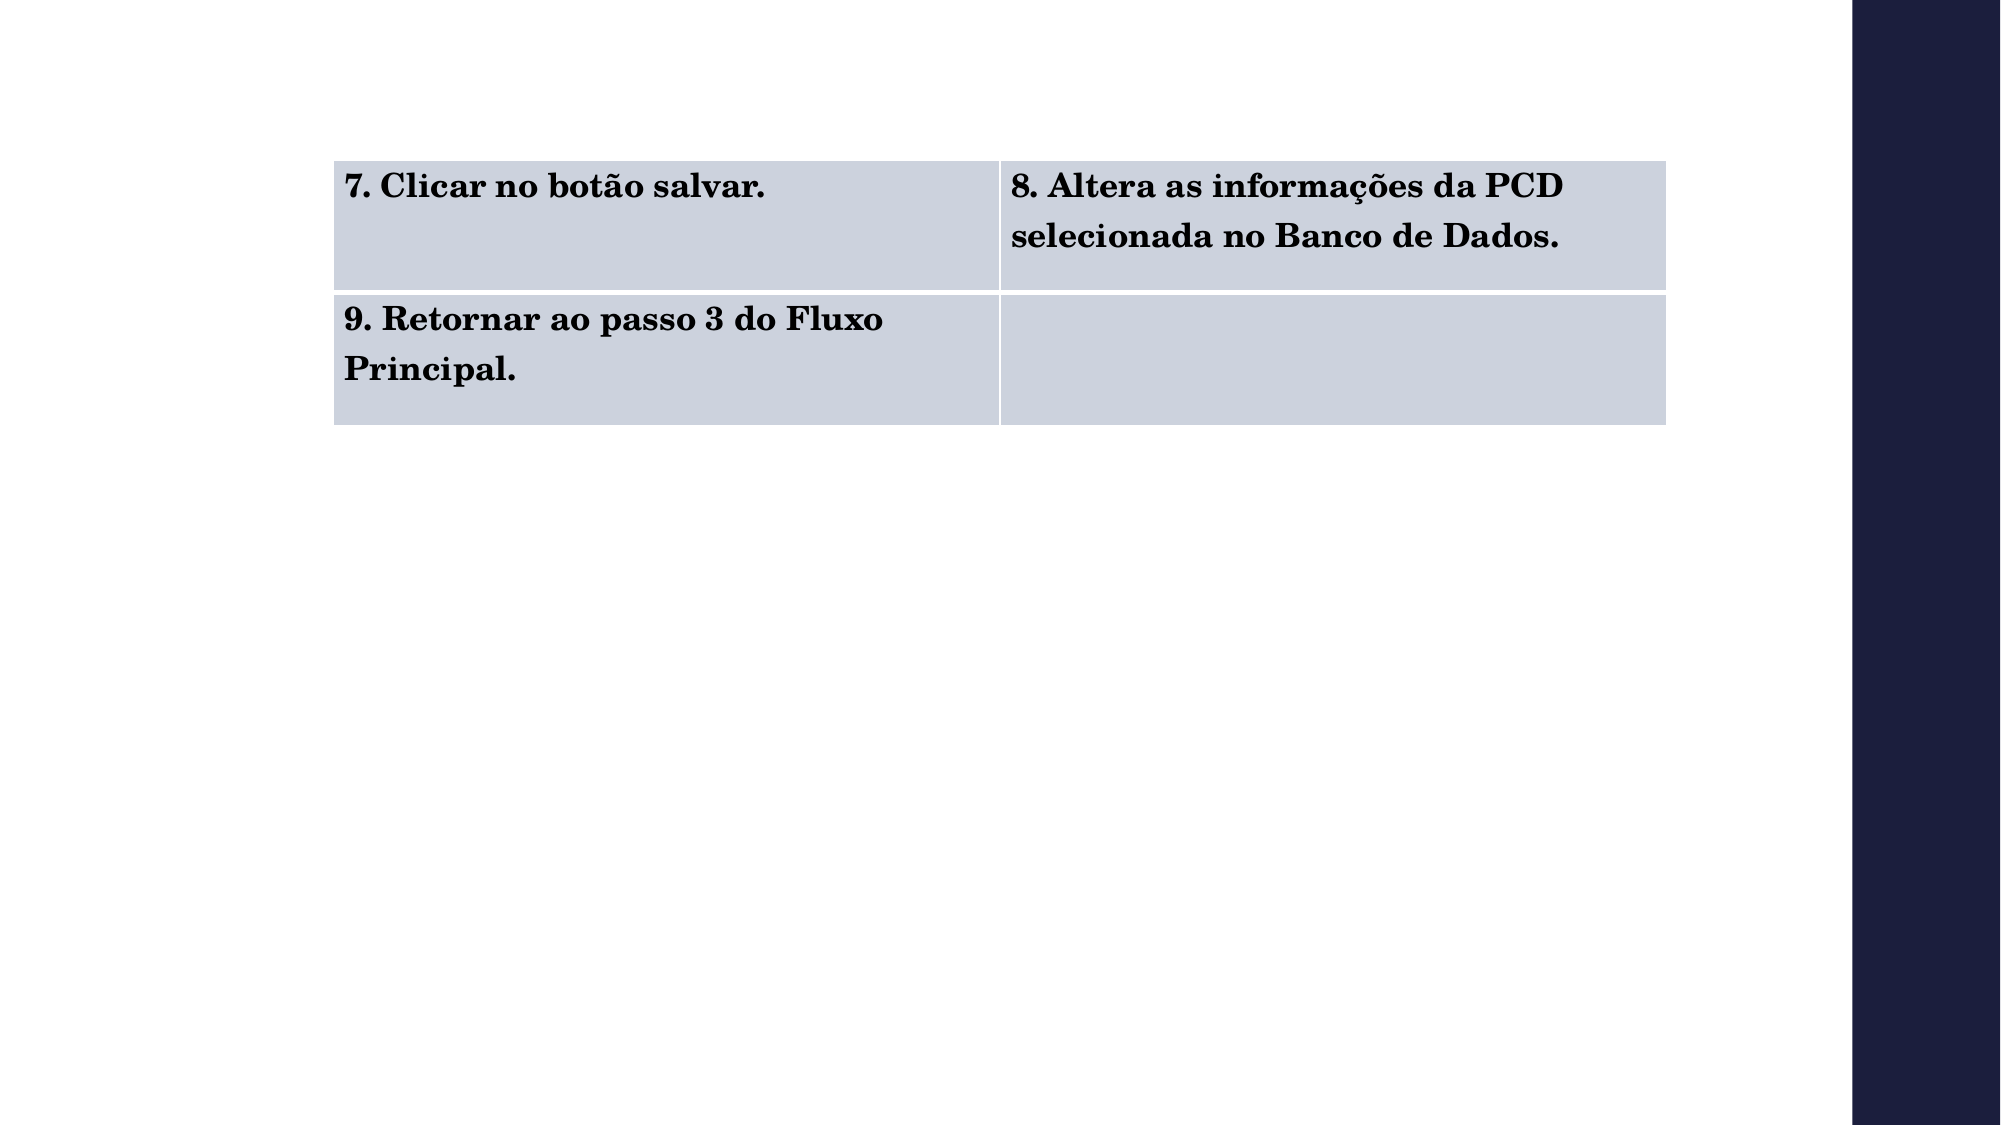

| 7. Clicar no botão salvar. | 8. Altera as informações da PCD selecionada no Banco de Dados. |
| --- | --- |
| 9. Retornar ao passo 3 do Fluxo Principal. |  |